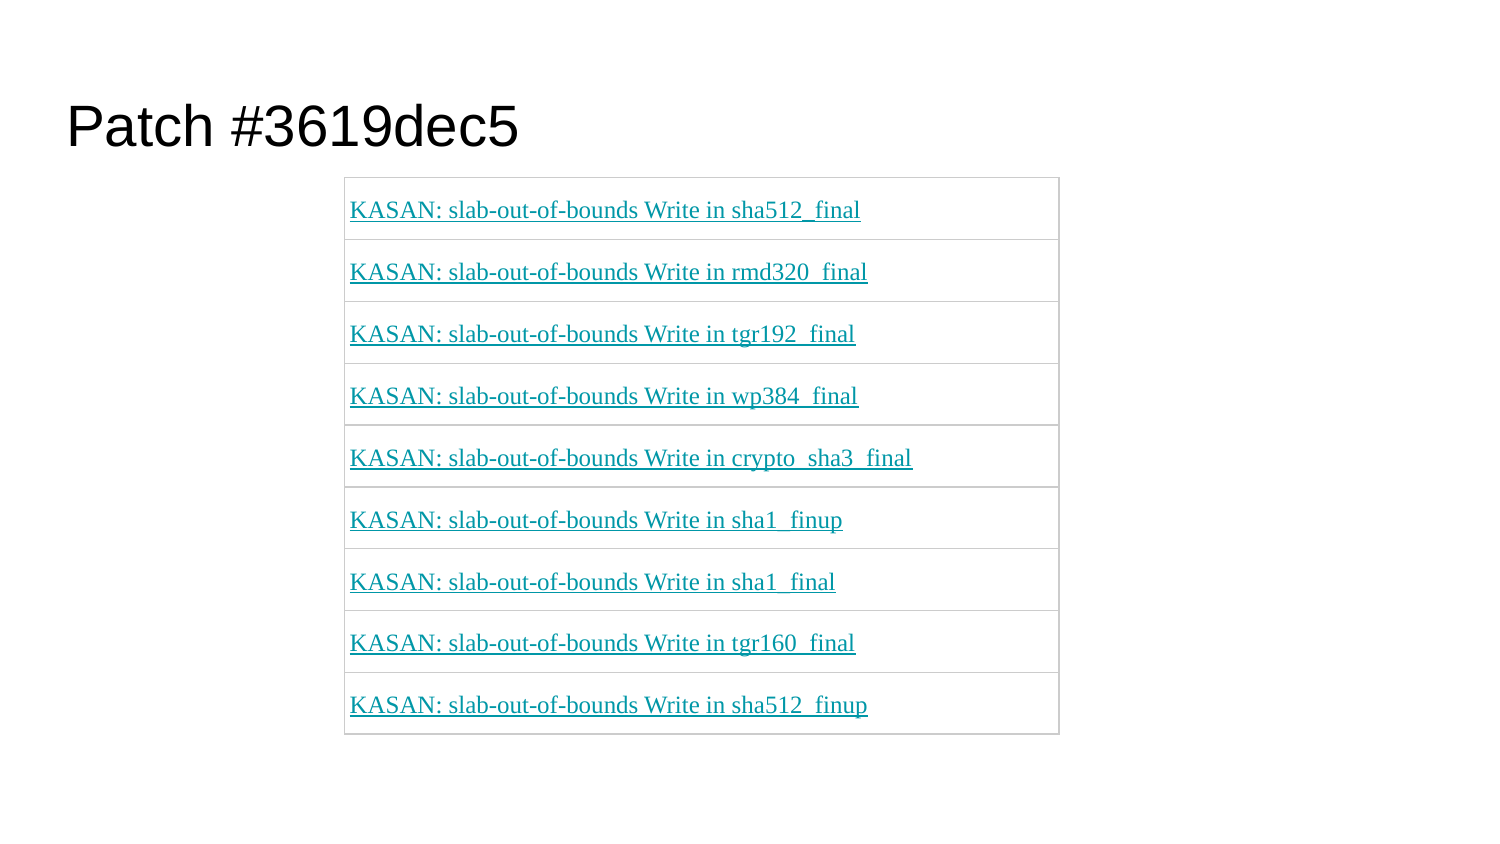

# Patch #3619dec5
| KASAN: slab-out-of-bounds Write in sha512\_final |
| --- |
| KASAN: slab-out-of-bounds Write in rmd320\_final |
| KASAN: slab-out-of-bounds Write in tgr192\_final |
| KASAN: slab-out-of-bounds Write in wp384\_final |
| KASAN: slab-out-of-bounds Write in crypto\_sha3\_final |
| KASAN: slab-out-of-bounds Write in sha1\_finup |
| KASAN: slab-out-of-bounds Write in sha1\_final |
| KASAN: slab-out-of-bounds Write in tgr160\_final |
| KASAN: slab-out-of-bounds Write in sha512\_finup |